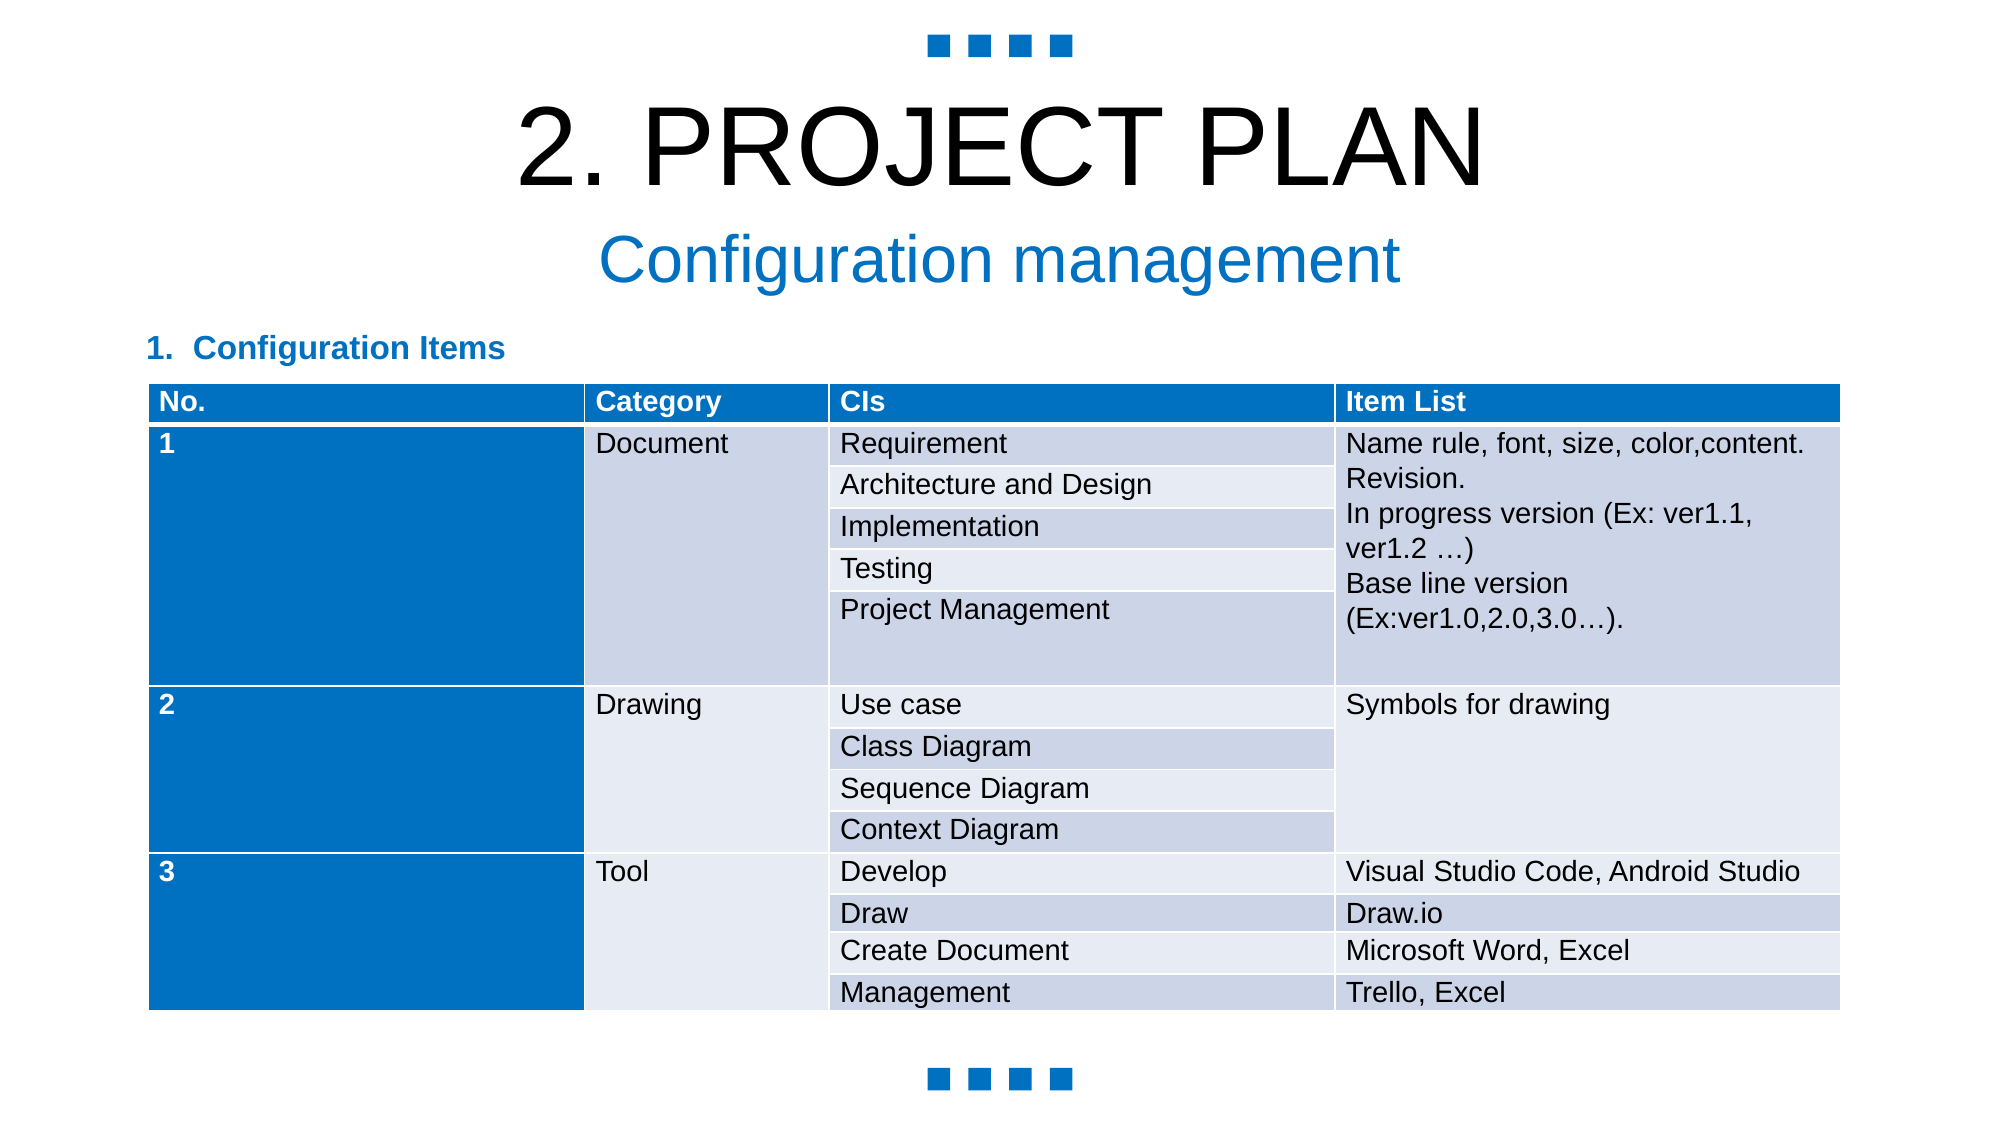

2. PROJECT PLAN
Configuration management
Configuration Items
| No. | Category | CIs | Item List |
| --- | --- | --- | --- |
| 1 | Document | Requirement | Name rule, font, size, color,content. Revision. In progress version (Ex: ver1.1, ver1.2 …) Base line version (Ex:ver1.0,2.0,3.0…). |
|  |  | Architecture and Design |  |
|  |  | Implementation |  |
|  |  | Testing |  |
|  |  | Project Management |  |
| 2 | Drawing | Use case | Symbols for drawing |
|  |  | Class Diagram |  |
|  |  | Sequence Diagram |  |
|  |  | Context Diagram |  |
| 3 | Tool | Develop | Visual Studio Code, Android Studio |
|  |  | Draw | Draw.io |
|  |  | Create Document | Microsoft Word, Excel |
|  |  | Management | Trello, Excel |